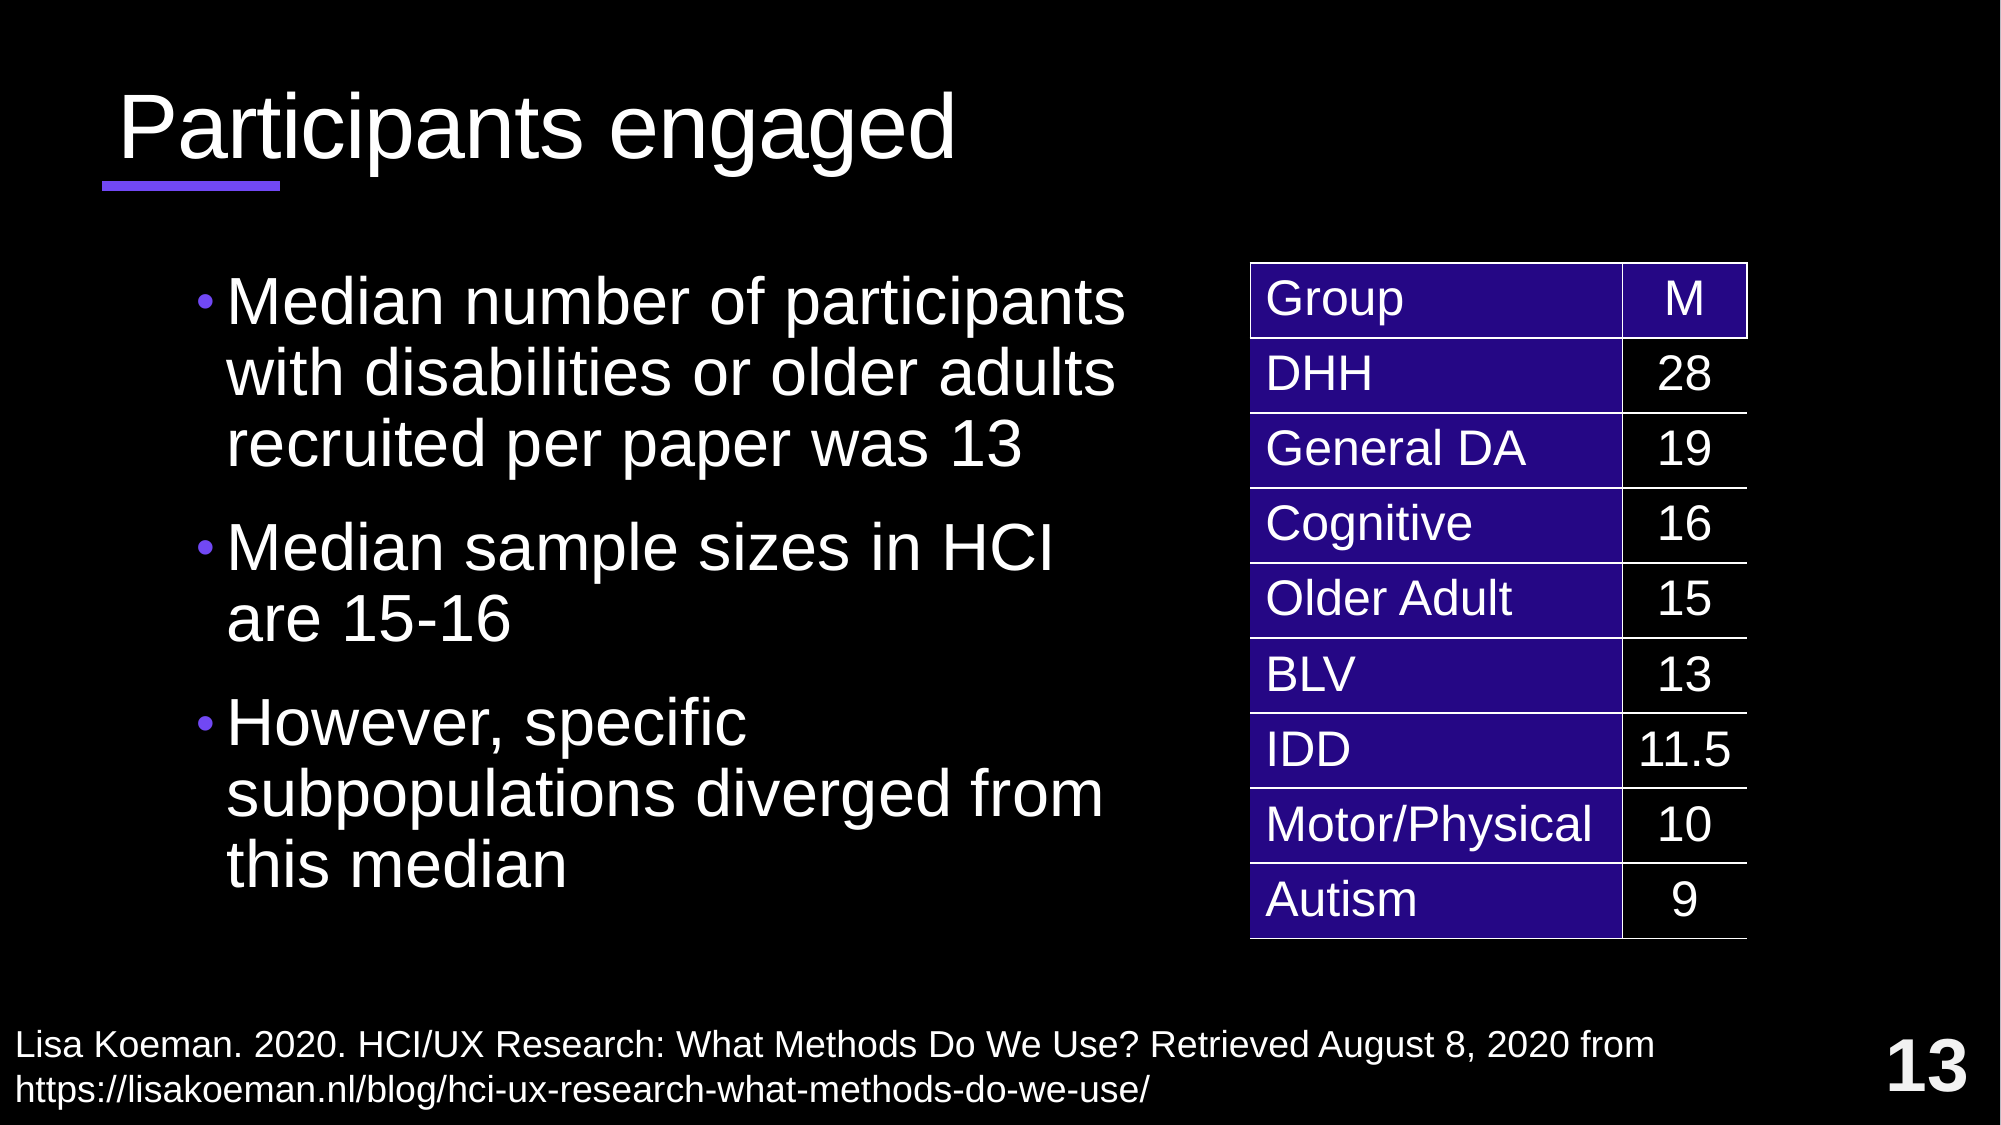

# Participants engaged
Median number of participants with disabilities or older adults recruited per paper was 13
Median sample sizes in HCI are 15-16
However, specific subpopulations diverged from this median

| Group | M |
| --- | --- |
| DHH | 28 |
| General DA | 19 |
| Cognitive | 16 |
| Older Adult | 15 |
| BLV | 13 |
| IDD | 11.5 |
| Motor/Physical | 10 |
| Autism | 9 |
Lisa Koeman. 2020. HCI/UX Research: What Methods Do We Use? Retrieved August 8, 2020 from https://lisakoeman.nl/blog/hci-ux-research-what-methods-do-we-use/
13